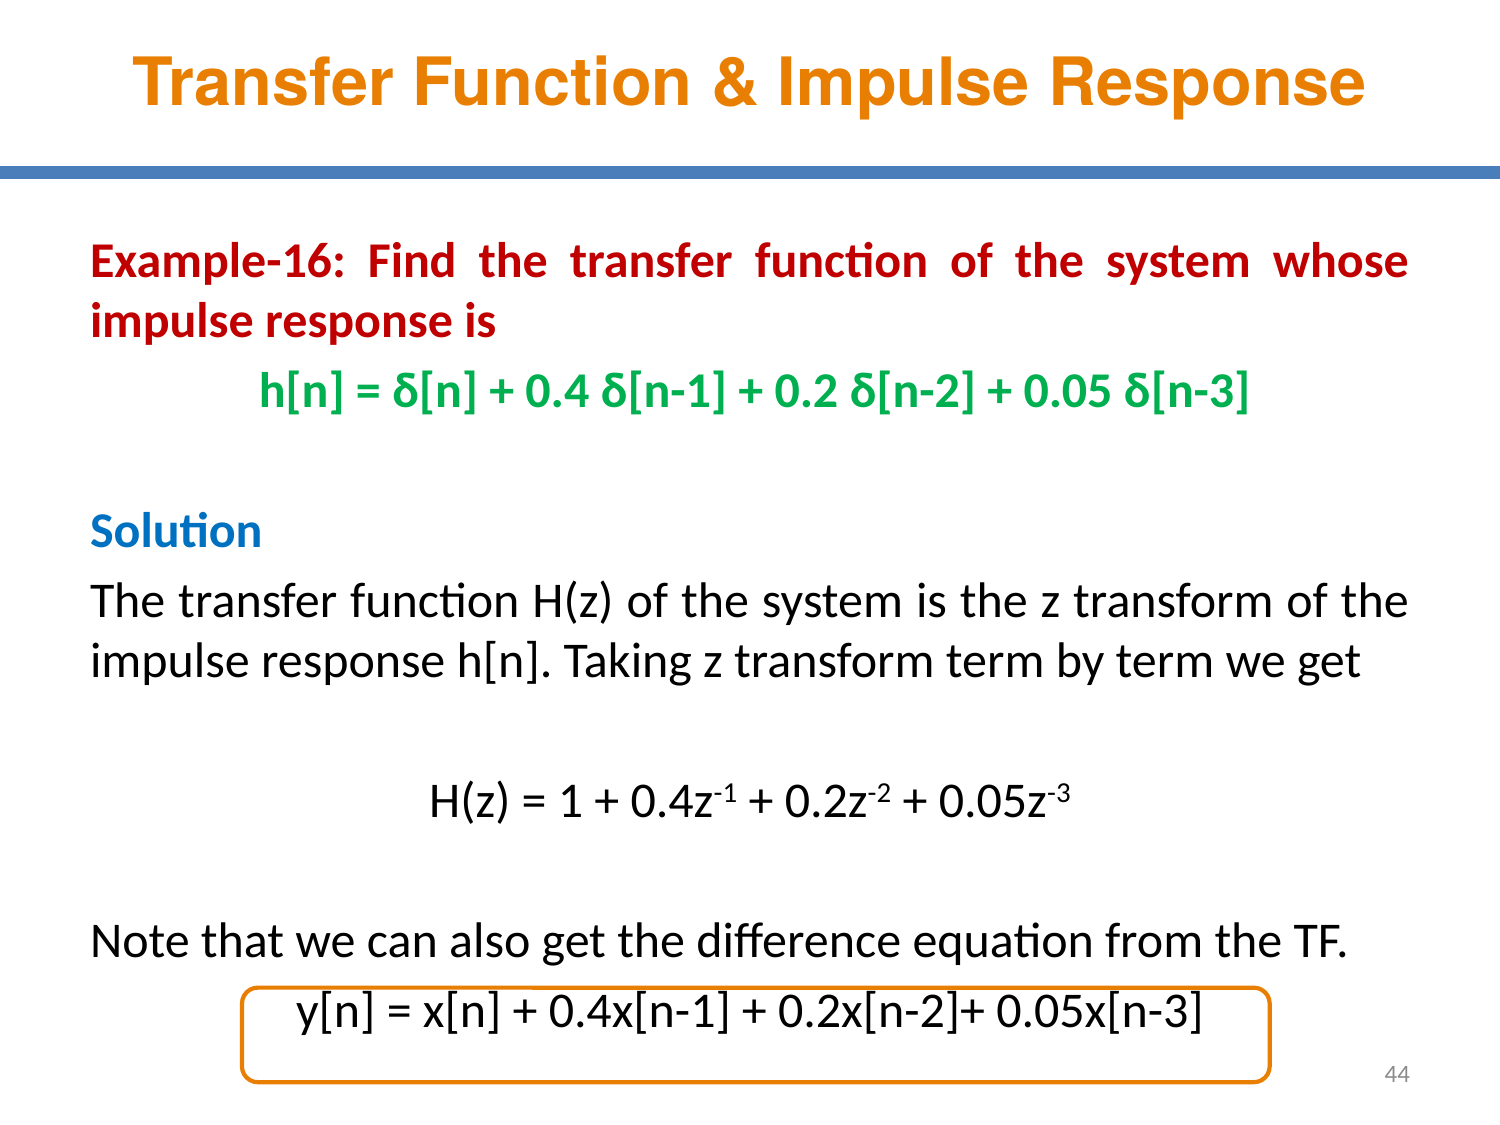

# Transfer Function & Impulse Response
Example-16: Find the transfer function of the system whose impulse response is
               h[n] = δ[n] + 0.4 δ[n-1] + 0.2 δ[n-2] + 0.05 δ[n-3]

Solution
The transfer function H(z) of the system is the z transform of the impulse response h[n]. Taking z transform term by term we get

H(z) = 1 + 0.4z-1 + 0.2z-2 + 0.05z-3

Note that we can also get the difference equation from the TF.
 y[n] = x[n] + 0.4x[n-1] + 0.2x[n-2]+ 0.05x[n-3]

44